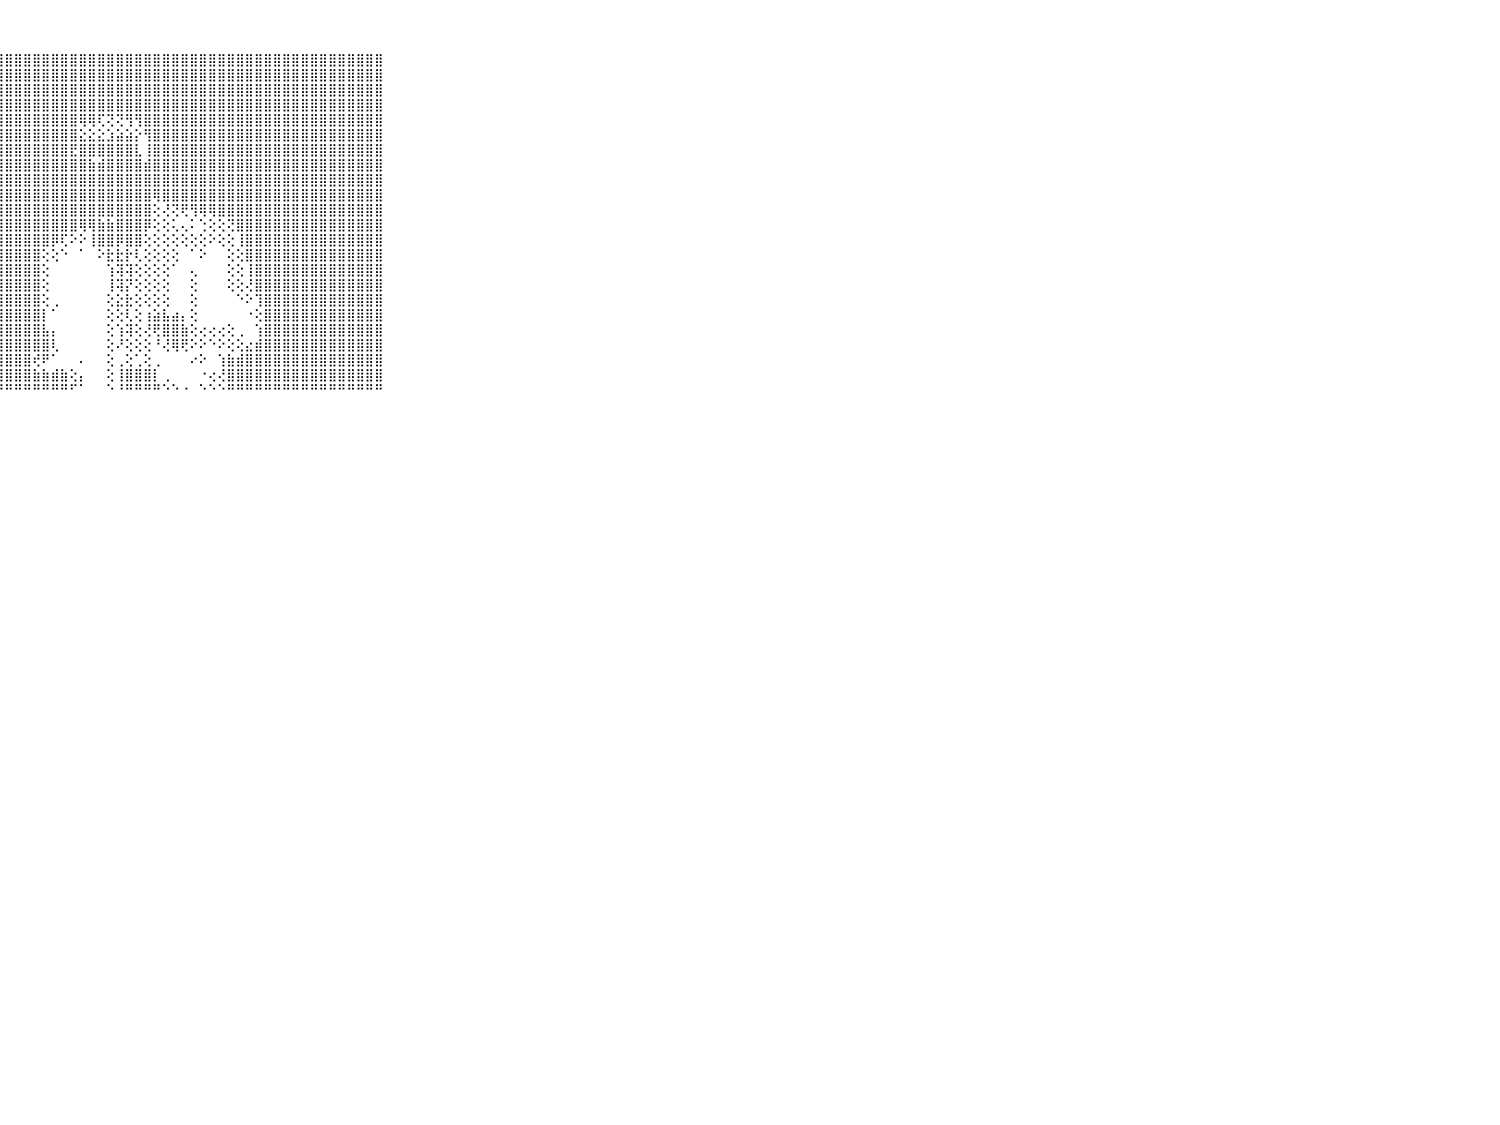

⠀⠀⠀⠀⠀⠀⠀⠀⠀⠀⠀⣿⣿⣿⣿⣿⣿⣿⣿⣿⣿⣿⣿⣿⣿⣿⣿⣿⣿⣿⣿⣿⣿⣿⣿⣿⣿⣿⣿⣿⣿⣿⣿⣿⣿⣿⣿⣿⣿⣿⣿⣿⣿⣿⣿⣿⣿⣿⣿⣿⣿⣿⣿⣿⣿⣿⣿⣿⣿⠀⠀⠀⠀⠀⠀⠀⠀⠀⠀⠀⠀
⠀⠀⠀⠀⠀⠀⠀⠀⠀⠀⠀⣿⣿⣿⣿⣿⣿⣿⣿⣿⣿⣿⣿⣿⣿⣿⣿⣿⣿⣿⣿⣿⣿⣿⣿⣿⣿⣿⣿⣿⣿⣿⣿⣿⣿⣿⣿⣿⣿⣿⣿⣿⣿⣿⣿⣿⣿⣿⣿⣿⣿⣿⣿⣿⣿⣿⣿⣿⣿⠀⠀⠀⠀⠀⠀⠀⠀⠀⠀⠀⠀
⠀⠀⠀⠀⠀⠀⠀⠀⠀⠀⠀⣿⣿⣿⣿⣿⣿⣿⣿⣿⣿⣿⣿⣿⣿⣿⣿⣿⣿⣿⣿⣿⣿⣿⣿⣿⣿⣿⣿⣿⣿⣿⣿⣿⣿⣿⣿⣿⣿⣿⣿⣿⣿⣿⣿⣿⣿⣿⣿⣿⣿⣿⣿⣿⣿⣿⣿⣿⣿⠀⠀⠀⠀⠀⠀⠀⠀⠀⠀⠀⠀
⠀⠀⠀⠀⠀⠀⠀⠀⠀⠀⠀⣿⣿⣿⣿⣿⣿⣿⣿⣿⣿⣿⣿⣿⣿⣿⣿⣿⣿⣿⣿⣿⣿⣿⣿⣿⣿⣿⣿⣿⣿⣿⣿⣿⣿⣿⣿⣿⣿⣿⣿⣿⣿⣿⣿⣿⣿⣿⣿⣿⣿⣿⣿⣿⣿⣿⣿⣿⣿⠀⠀⠀⠀⠀⠀⠀⠀⠀⠀⠀⠀
⠀⠀⠀⠀⠀⠀⠀⠀⠀⠀⠀⣿⣿⣿⣿⣿⣿⣿⣿⣿⣿⣿⣿⣿⣿⣿⣿⣿⣿⣿⣿⣿⣿⣿⣿⣿⢿⢿⢏⢝⢝⢻⢻⣿⣿⣿⣿⣿⣿⣿⣿⣿⣿⣿⣿⣿⣿⣿⣿⣿⣿⣿⣿⣿⣿⣿⣿⣿⣿⠀⠀⠀⠀⠀⠀⠀⠀⠀⠀⠀⠀
⠀⠀⠀⠀⠀⠀⠀⠀⠀⠀⠀⣿⣿⣿⣿⣿⣿⣿⣿⣿⣿⣿⣿⣿⣿⣿⣿⣿⣿⣿⣿⣿⣿⣿⣿⣿⣕⣕⣕⣱⣵⣵⡕⢻⣿⣿⣿⣿⣿⣿⣿⣿⣿⣿⣿⣿⣿⣿⣿⣿⣿⣿⣿⣿⣿⣿⣿⣿⣿⠀⠀⠀⠀⠀⠀⠀⠀⠀⠀⠀⠀
⠀⠀⠀⠀⠀⠀⠀⠀⠀⠀⠀⣿⣿⣿⣿⣿⣿⣿⣿⣿⣿⣿⣿⣿⣿⣿⣿⣿⣿⣿⣿⣿⣿⣿⣿⣟⣿⣿⣿⣿⣿⣿⣇⢸⣿⣿⣿⣿⣿⣿⣿⣿⣿⣿⣿⣿⣿⣿⣿⣿⣿⣿⣿⣿⣿⣿⣿⣿⣿⠀⠀⠀⠀⠀⠀⠀⠀⠀⠀⠀⠀
⠀⠀⠀⠀⠀⠀⠀⠀⠀⠀⠀⣿⣿⣿⣿⣿⣿⣿⣿⣿⣿⣿⣿⣿⣿⣿⣿⣿⣿⣿⣿⣿⣿⣿⣿⣿⣿⣷⣾⣿⣿⣿⣿⣾⣿⣿⣿⣿⣿⣿⣿⣿⣿⣿⣿⣿⣿⣿⣿⣿⣿⣿⣿⣿⣿⣿⣿⣿⣿⠀⠀⠀⠀⠀⠀⠀⠀⠀⠀⠀⠀
⠀⠀⠀⠀⠀⠀⠀⠀⠀⠀⠀⣿⣿⣿⣿⣿⣿⣿⣿⣿⣿⣿⣿⣿⣿⣿⣿⣿⣿⣿⣿⣿⣿⣿⣿⣿⣿⣿⣿⣿⣿⣿⣿⣿⣿⣿⣿⣿⣿⣿⣿⣿⣿⣿⣿⣿⣿⣿⣿⣿⣿⣿⣿⣿⣿⣿⣿⣿⣿⠀⠀⠀⠀⠀⠀⠀⠀⠀⠀⠀⠀
⠀⠀⠀⠀⠀⠀⠀⠀⠀⠀⠀⣿⣿⣿⣿⣿⣿⣿⣿⣿⣿⣿⣿⣿⣿⣿⣿⣿⣿⣿⣿⣿⣿⣿⣿⣿⣿⣿⣿⣿⣿⣿⣿⣿⢿⣿⣿⣿⣿⣿⣿⣿⣿⣿⣿⣿⣿⣿⣿⣿⣿⣿⣿⣿⣿⣿⣿⣿⣿⠀⠀⠀⠀⠀⠀⠀⠀⠀⠀⠀⠀
⠀⠀⠀⠀⠀⠀⠀⠀⠀⠀⠀⣿⣿⣿⣿⣿⣿⣿⣿⣿⣿⣿⣿⣿⣿⣿⣿⣿⣿⣿⣿⣿⣿⣿⣿⣿⣿⣿⣿⣿⣿⣿⣿⣿⢕⢜⢝⢟⢻⢿⢿⣿⣿⣿⣿⣿⣿⣿⣿⣿⣿⣿⣿⣿⣿⣿⣿⣿⣿⠀⠀⠀⠀⠀⠀⠀⠀⠀⠀⠀⠀
⠀⠀⠀⠀⠀⠀⠀⠀⠀⠀⠀⣿⣿⣿⣿⣿⣿⣿⣿⣿⣿⣿⣿⣿⣿⣿⣿⣿⣿⣿⣿⣿⣿⣿⣿⣿⢿⢿⣷⣷⣿⣿⣿⡿⢕⢕⢅⢄⠅⢑⢕⢕⢝⣿⣿⣿⣿⣿⣿⣿⣿⣿⣿⣿⣿⣿⣿⣿⣿⠀⠀⠀⠀⠀⠀⠀⠀⠀⠀⠀⠀
⠀⠀⠀⠀⠀⠀⠀⠀⠀⠀⠀⣿⣿⣿⣿⣿⣿⣿⣿⣿⣿⣿⣿⣿⣿⣿⣿⣿⣿⣿⣿⣿⣿⡿⢏⠕⠕⢸⣿⣿⡿⣿⣿⢕⢕⢕⢕⢕⢕⢕⠕⢕⢕⢸⣿⣿⣿⣿⣿⣿⣿⣿⣿⣿⣿⣿⣿⣿⣿⠀⠀⠀⠀⠀⠀⠀⠀⠀⠀⠀⠀
⠀⠀⠀⠀⠀⠀⠀⠀⠀⠀⠀⣿⣿⣿⣿⣿⣿⣿⣿⣿⣿⣿⣿⣿⣿⣿⣿⣿⣿⣿⣿⣿⢕⢕⠑⠀⠁⠀⠕⣗⣗⡗⢇⢕⢕⢕⢕⠀⠁⠕⠀⠀⢕⢕⣿⣿⣿⣿⣿⣿⣿⣿⣿⣿⣿⣿⣿⣿⣿⠀⠀⠀⠀⠀⠀⠀⠀⠀⠀⠀⠀
⠀⠀⠀⠀⠀⠀⠀⠀⠀⠀⠀⣿⣿⣿⣿⣿⣿⣿⣿⣿⣿⣿⣿⣿⣿⣿⣿⣿⣿⣿⣿⣿⢕⠀⠀⠀⠀⠀⠀⢱⢽⢽⢕⢕⢕⢕⠁⠀⢄⠀⠀⠀⢕⢕⢸⣿⣿⣿⣿⣿⣿⣿⣿⣿⣿⣿⣿⣿⣿⠀⠀⠀⠀⠀⠀⠀⠀⠀⠀⠀⠀
⠀⠀⠀⠀⠀⠀⠀⠀⠀⠀⠀⣿⣿⣿⣿⣿⣿⣿⣿⣿⣿⣿⣿⣿⣿⣿⣿⣿⣿⣿⣿⣿⢕⠀⠀⠀⠀⠀⠀⢸⢽⡝⢕⢕⢕⢕⠀⠀⢕⠀⠀⠀⢕⢕⢜⣿⣿⣿⣿⣿⣿⣿⣿⣿⣿⣿⣿⣿⣿⠀⠀⠀⠀⠀⠀⠀⠀⠀⠀⠀⠀
⠀⠀⠀⠀⠀⠀⠀⠀⠀⠀⠀⣿⣿⣿⣿⣿⣿⣿⣿⣿⣿⣿⣿⣿⣿⣿⣿⣿⣿⣿⣿⣿⢕⢀⠀⠀⠀⠀⠀⢕⣕⣗⢕⢕⢕⢕⠀⠀⢕⠀⠀⠀⠀⠑⠕⢹⣿⣿⣿⣿⣿⣿⣿⣿⣿⣿⣿⣿⣿⠀⠀⠀⠀⠀⠀⠀⠀⠀⠀⠀⠀
⠀⠀⠀⠀⠀⠀⠀⠀⠀⠀⠀⣿⣿⣿⣿⣿⣿⣿⣿⣿⣿⣿⣿⣿⣿⣿⣿⣿⣿⣿⣿⣿⡇⠁⠀⠀⠀⠀⠀⢕⢕⢇⢕⢰⣵⣧⣴⡄⢕⠀⠀⠀⠀⠀⠐⢕⣿⣿⣿⣿⣿⣿⣿⣿⣿⣿⣿⣿⣿⠀⠀⠀⠀⠀⠀⠀⠀⠀⠀⠀⠀
⠀⠀⠀⠀⠀⠀⠀⠀⠀⠀⠀⣿⣿⣿⣿⣿⣿⣿⣿⣿⣿⣿⣿⣿⣿⣿⣿⣿⣿⣿⣿⣿⣧⡄⠀⠀⠀⠀⠀⢕⢱⢽⢕⢜⢟⣿⣿⣷⢕⢔⢔⢔⢕⢀⠀⢱⣿⣿⣿⣿⣿⣿⣿⣿⣿⣿⣿⣿⣿⠀⠀⠀⠀⠀⠀⠀⠀⠀⠀⠀⠀
⠀⠀⠀⠀⠀⠀⠀⠀⠀⠀⠀⣿⣿⣿⣿⣿⣿⣿⣿⣿⣿⣿⣿⣿⣿⣿⣿⣿⣿⣿⣿⣿⣿⢇⠀⠀⠀⠀⠀⢕⠜⢕⢕⢕⠘⢜⢿⢟⠕⠕⠑⠕⢕⢕⣔⣾⣿⣿⣿⣿⣿⣿⣿⣿⣿⣿⣿⣿⣿⠀⠀⠀⠀⠀⠀⠀⠀⠀⠀⠀⠀
⠀⠀⠀⠀⠀⠀⠀⠀⠀⠀⠀⣿⣿⣿⣿⣿⣿⣿⣿⣿⣿⣿⣿⣿⣿⣿⣿⣿⣿⣿⣿⢞⠟⠁⠀⠀⠄⠀⠀⢕⢀⢕⢁⢕⢀⠀⠀⠀⠔⠕⠀⢱⣷⣾⣿⣿⣿⣿⣿⣿⣿⣿⣿⣿⣿⣿⣿⣿⣿⠀⠀⠀⠀⠀⠀⠀⠀⠀⠀⠀⠀
⠀⠀⠀⠀⠀⠀⠀⠀⠀⠀⠀⣿⣿⣿⣿⣿⣿⣿⣿⣿⣿⣿⣿⣿⣿⣿⣿⣿⣿⣿⣿⣷⣷⣾⣷⢕⡄⠀⠀⢕⢸⣿⣿⣿⡇⢀⠀⠀⠀⠐⢔⢜⣿⣿⣿⣿⣿⣿⣿⣿⣿⣿⣿⣿⣿⣿⣿⣿⣿⠀⠀⠀⠀⠀⠀⠀⠀⠀⠀⠀⠀
⠀⠀⠀⠀⠀⠀⠀⠀⠀⠀⠀⠛⠛⠛⠛⠛⠛⠛⠛⠛⠛⠛⠛⠛⠛⠛⠛⠛⠛⠛⠛⠛⠛⠛⠛⠋⠁⠀⠀⠑⠘⠛⠛⠛⠛⠑⠑⠐⠀⠑⠑⠑⠛⠛⠛⠛⠛⠛⠛⠛⠛⠛⠛⠛⠛⠛⠛⠛⠛⠀⠀⠀⠀⠀⠀⠀⠀⠀⠀⠀⠀